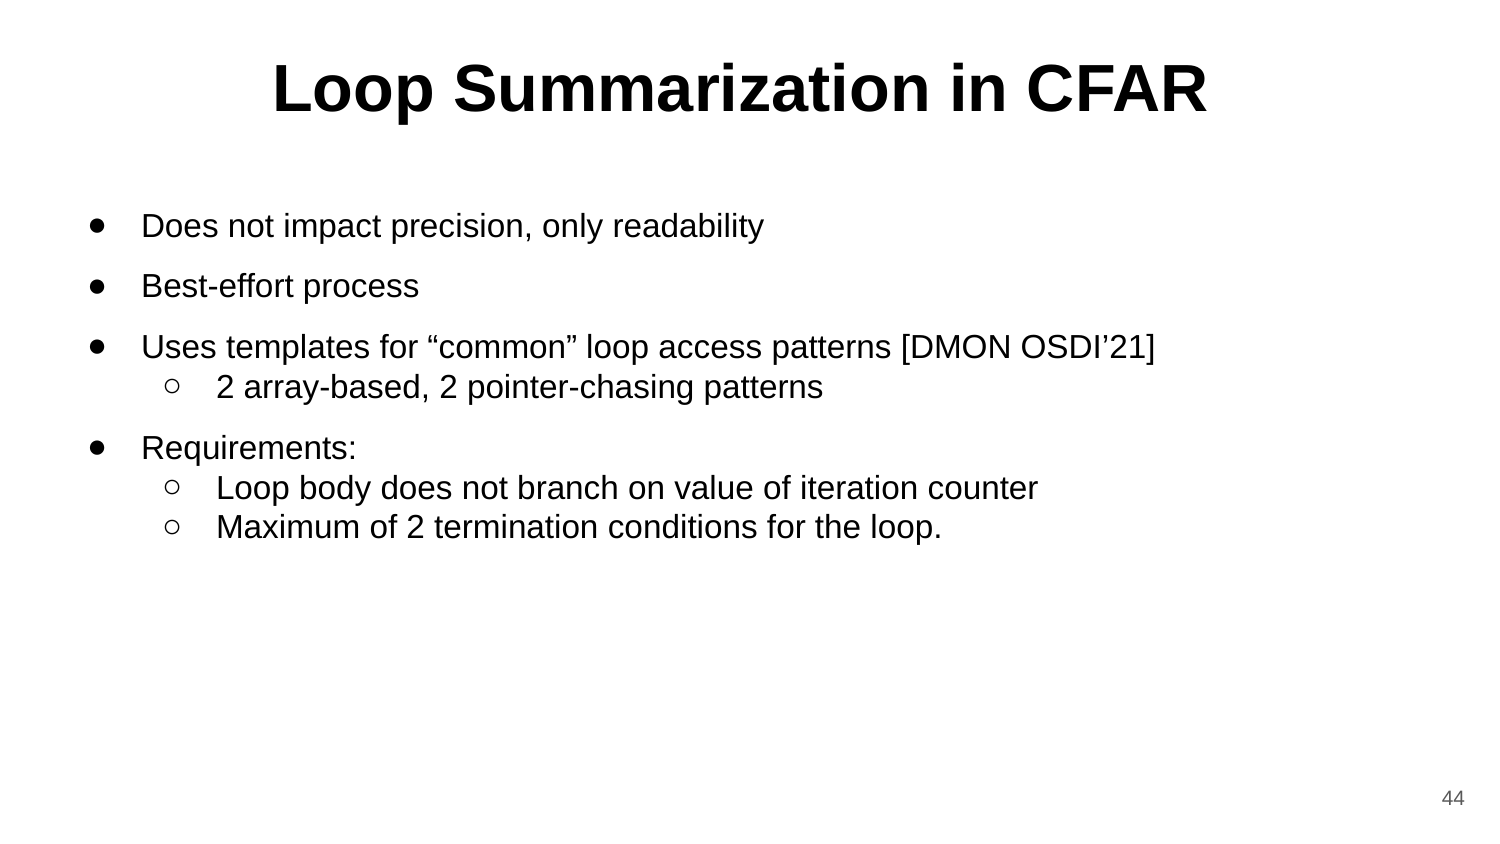

# Loop Summarization in CFAR
Does not impact precision, only readability
Best-effort process
Uses templates for “common” loop access patterns [DMON OSDI’21]
2 array-based, 2 pointer-chasing patterns
Requirements:
Loop body does not branch on value of iteration counter
Maximum of 2 termination conditions for the loop.
44